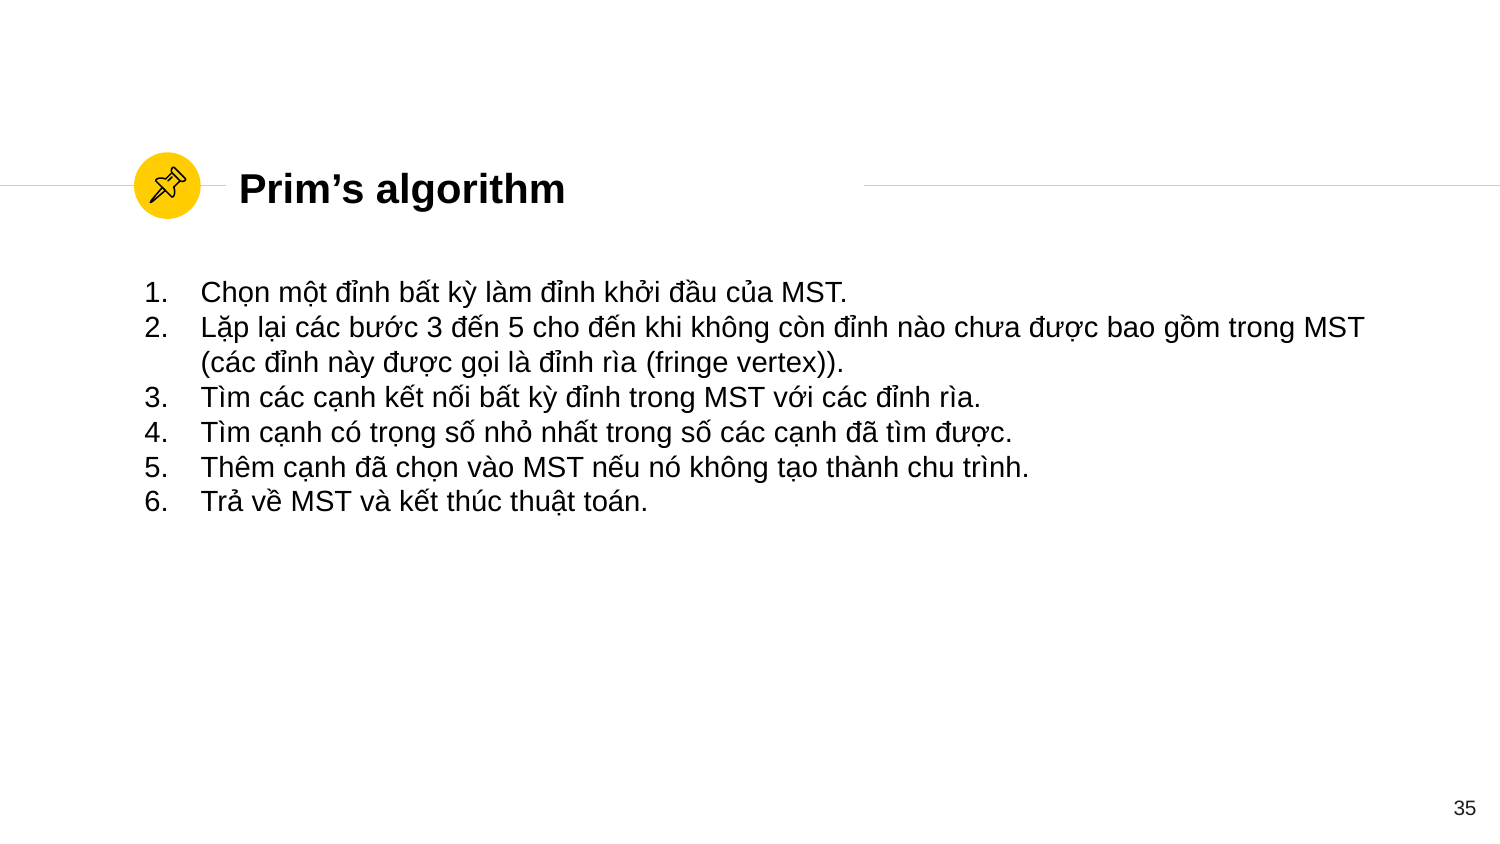

# Prim’s algorithm

Chọn một đỉnh bất kỳ làm đỉnh khởi đầu của MST.
Lặp lại các bước 3 đến 5 cho đến khi không còn đỉnh nào chưa được bao gồm trong MST (các đỉnh này được gọi là đỉnh rìa (fringe vertex)).
Tìm các cạnh kết nối bất kỳ đỉnh trong MST với các đỉnh rìa.
Tìm cạnh có trọng số nhỏ nhất trong số các cạnh đã tìm được.
Thêm cạnh đã chọn vào MST nếu nó không tạo thành chu trình.
Trả về MST và kết thúc thuật toán.
35